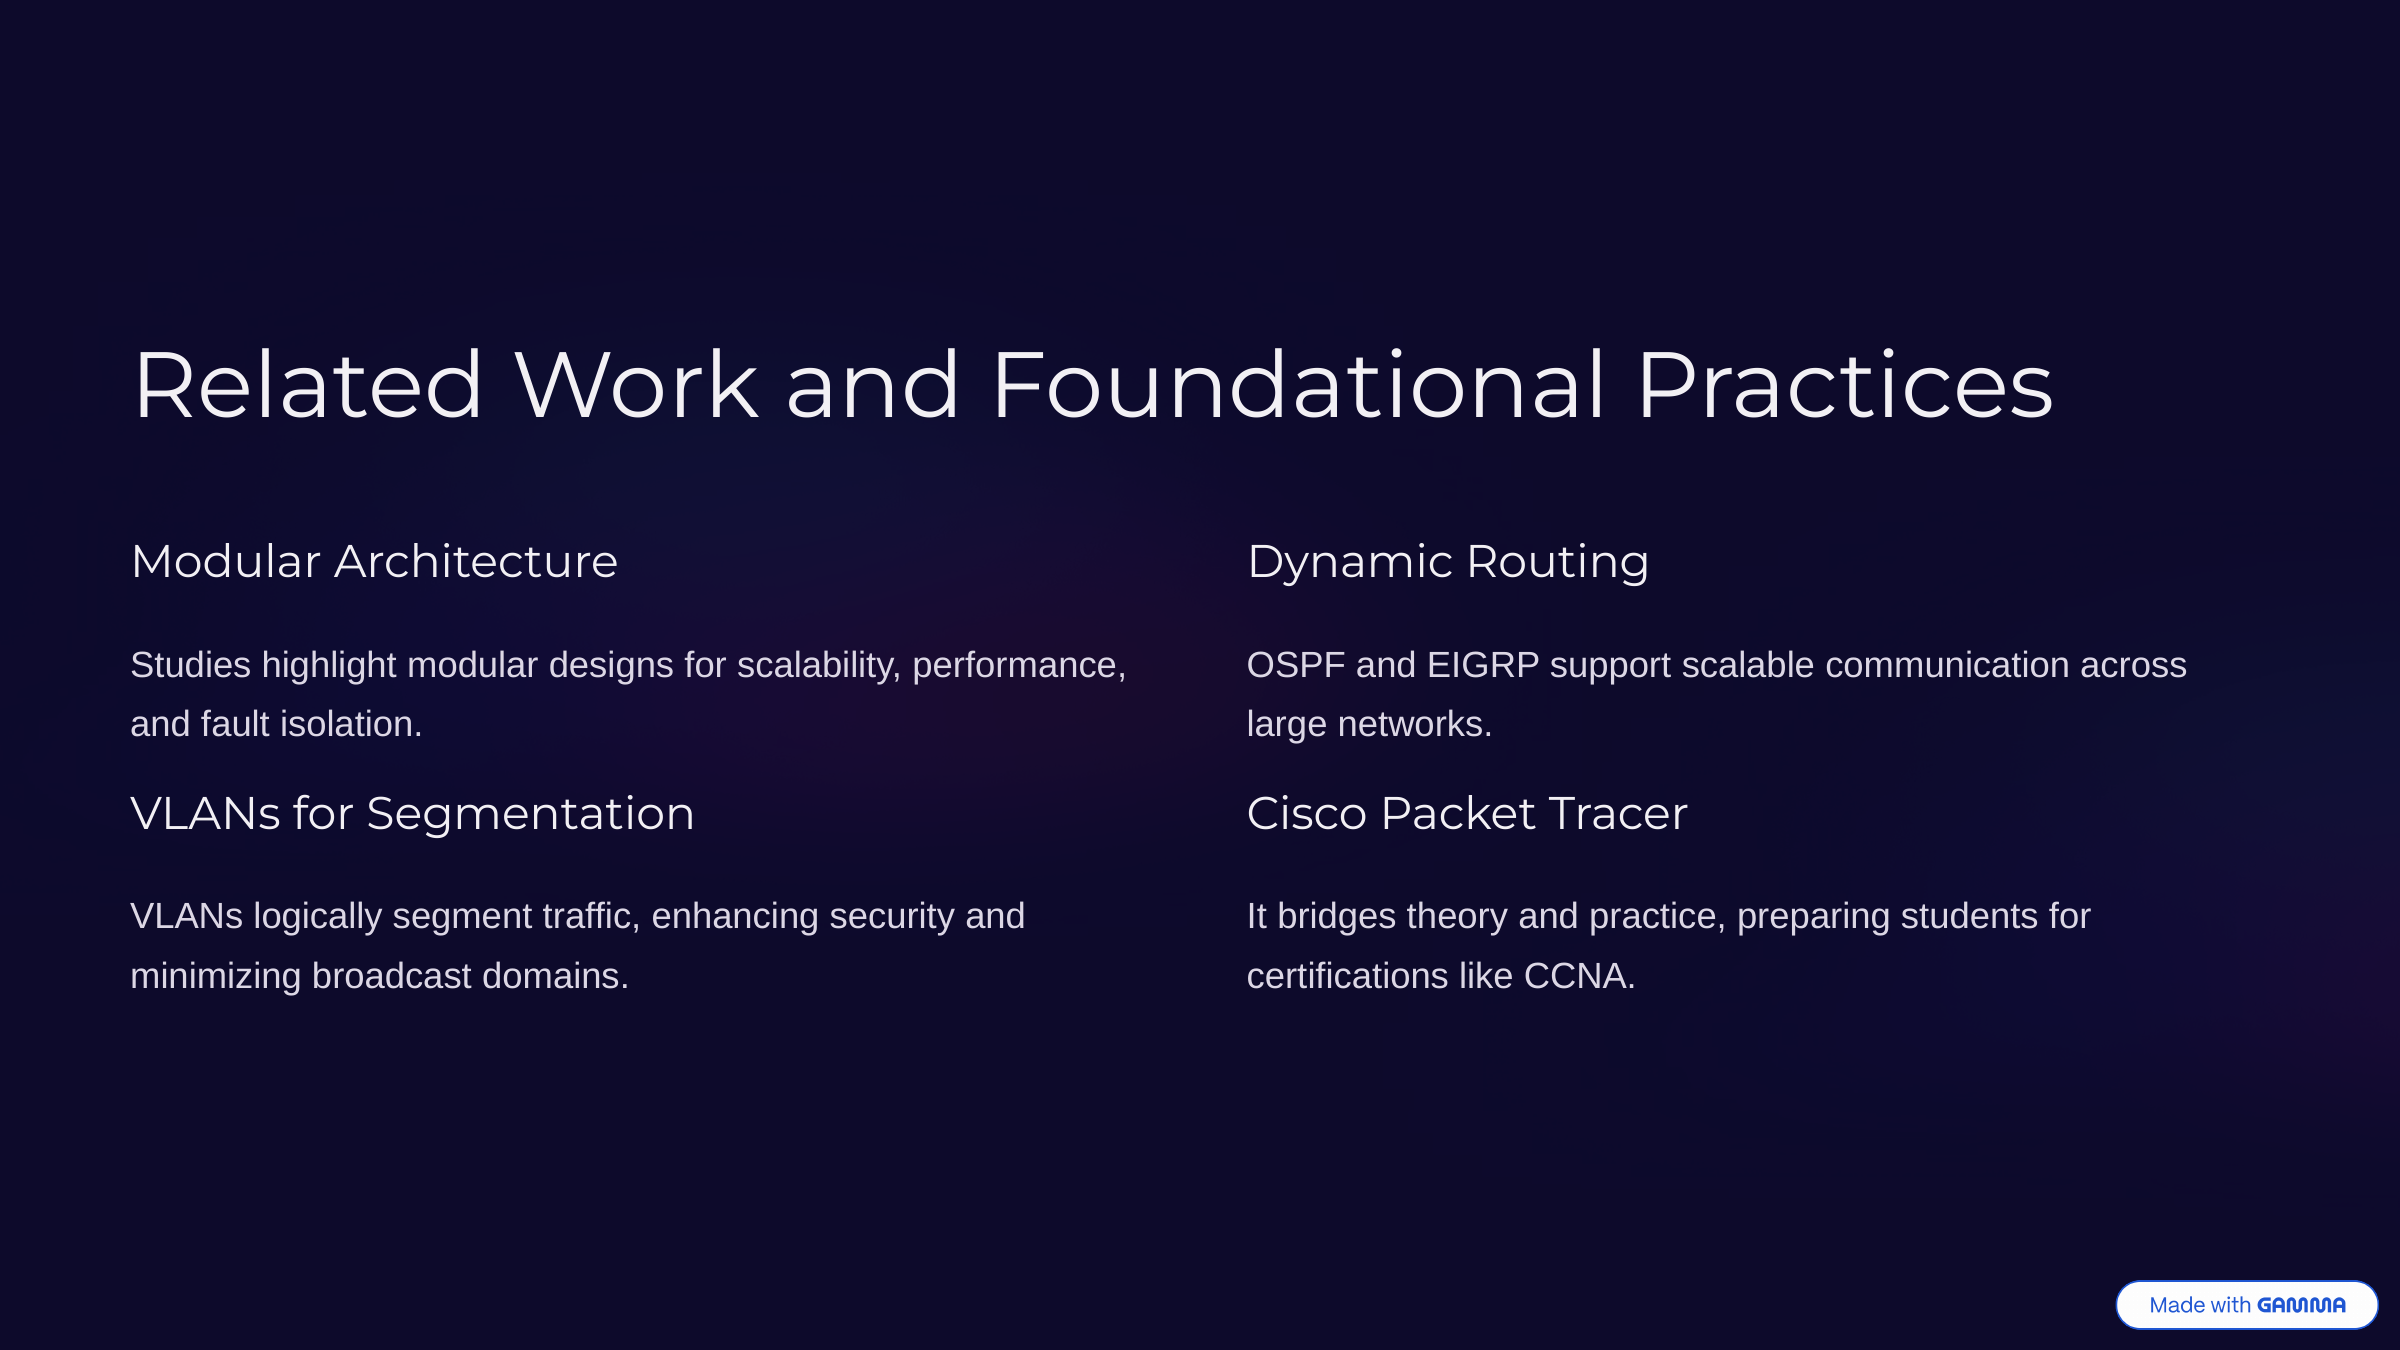

Related Work and Foundational Practices
Modular Architecture
Dynamic Routing
Studies highlight modular designs for scalability, performance, and fault isolation.
OSPF and EIGRP support scalable communication across large networks.
VLANs for Segmentation
Cisco Packet Tracer
VLANs logically segment traffic, enhancing security and minimizing broadcast domains.
It bridges theory and practice, preparing students for certifications like CCNA.